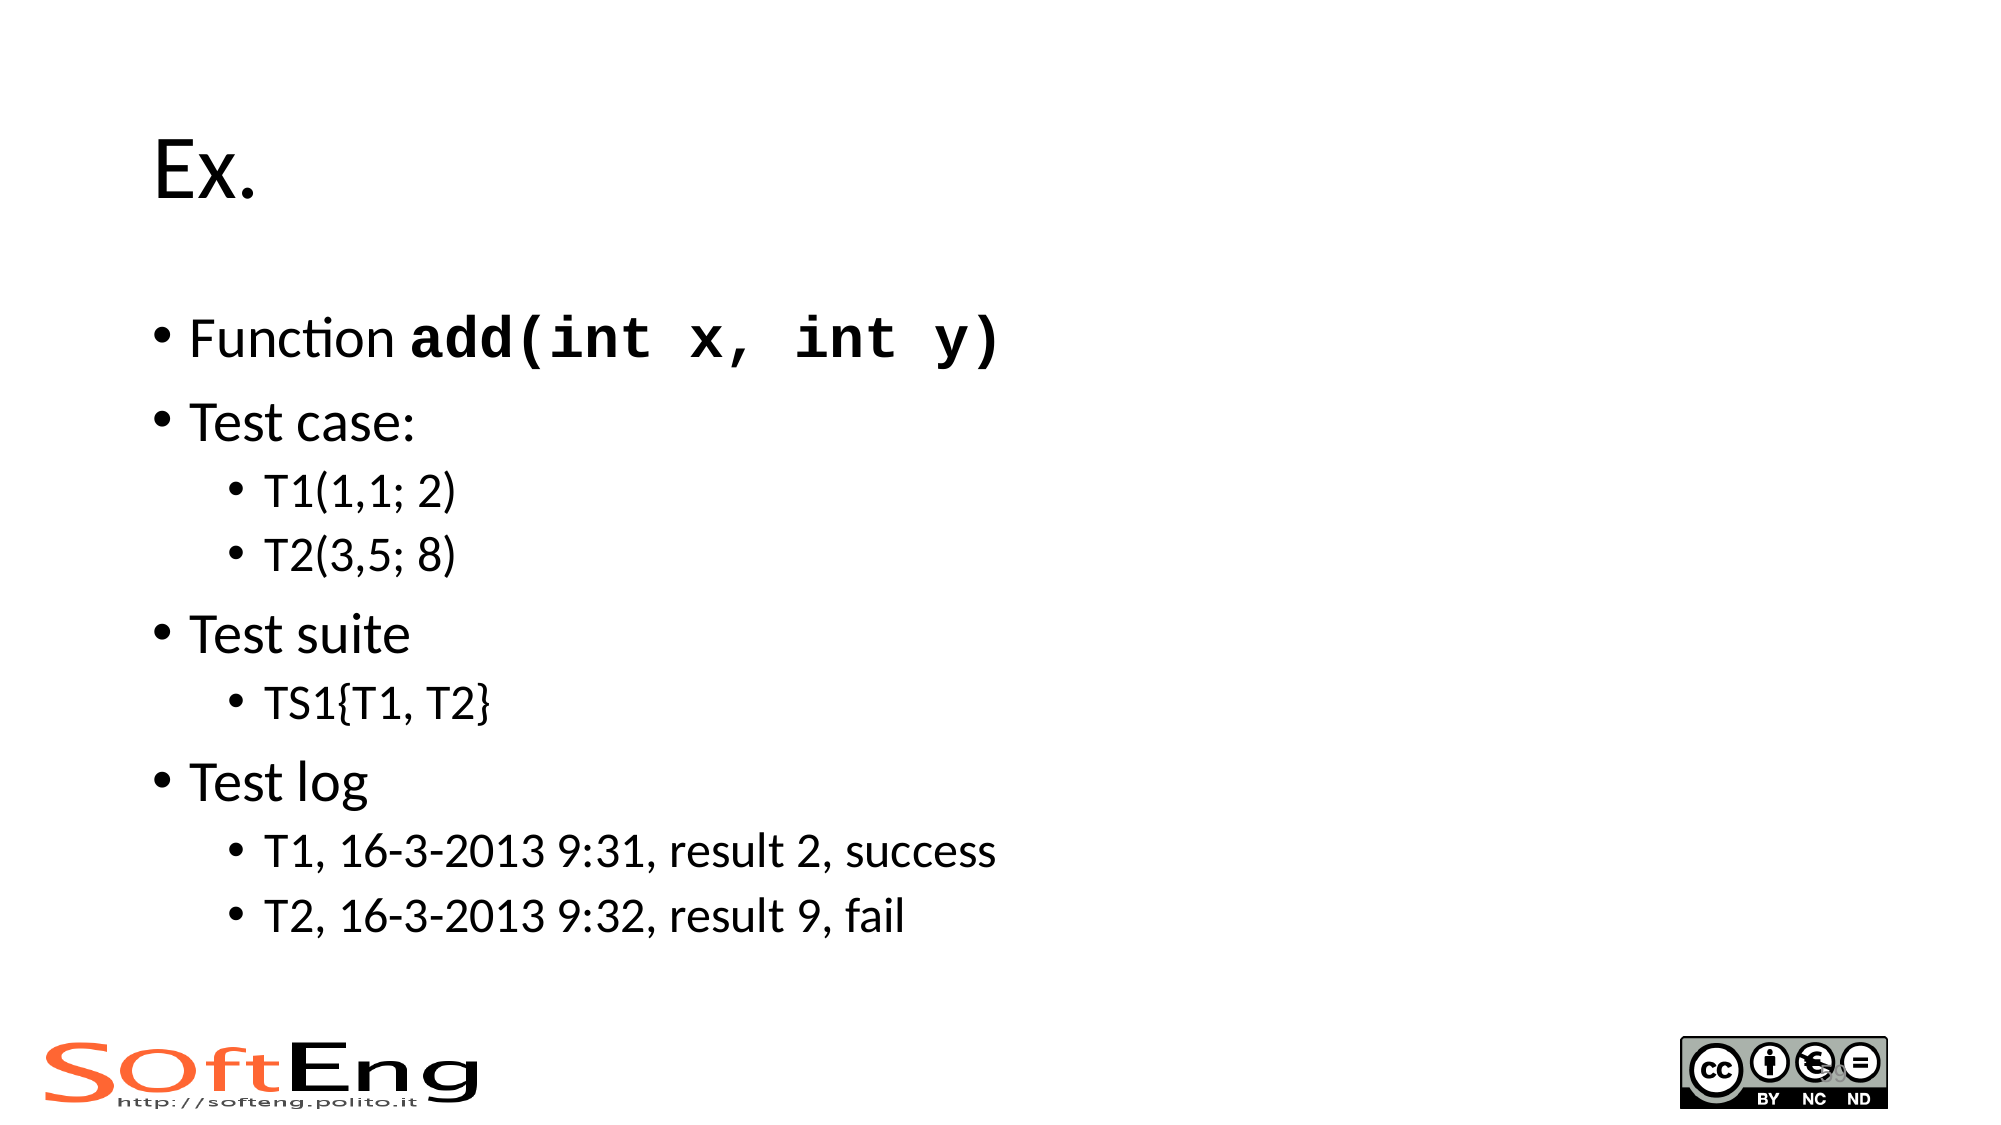

# Ex.
Function add(int x, int y)
Test case:
T1(1,1; 2)
T2(3,5; 8)
Test suite
TS1{T1, T2}
Test log
T1, 16-3-2013 9:31, result 2, success
T2, 16-3-2013 9:32, result 9, fail

59